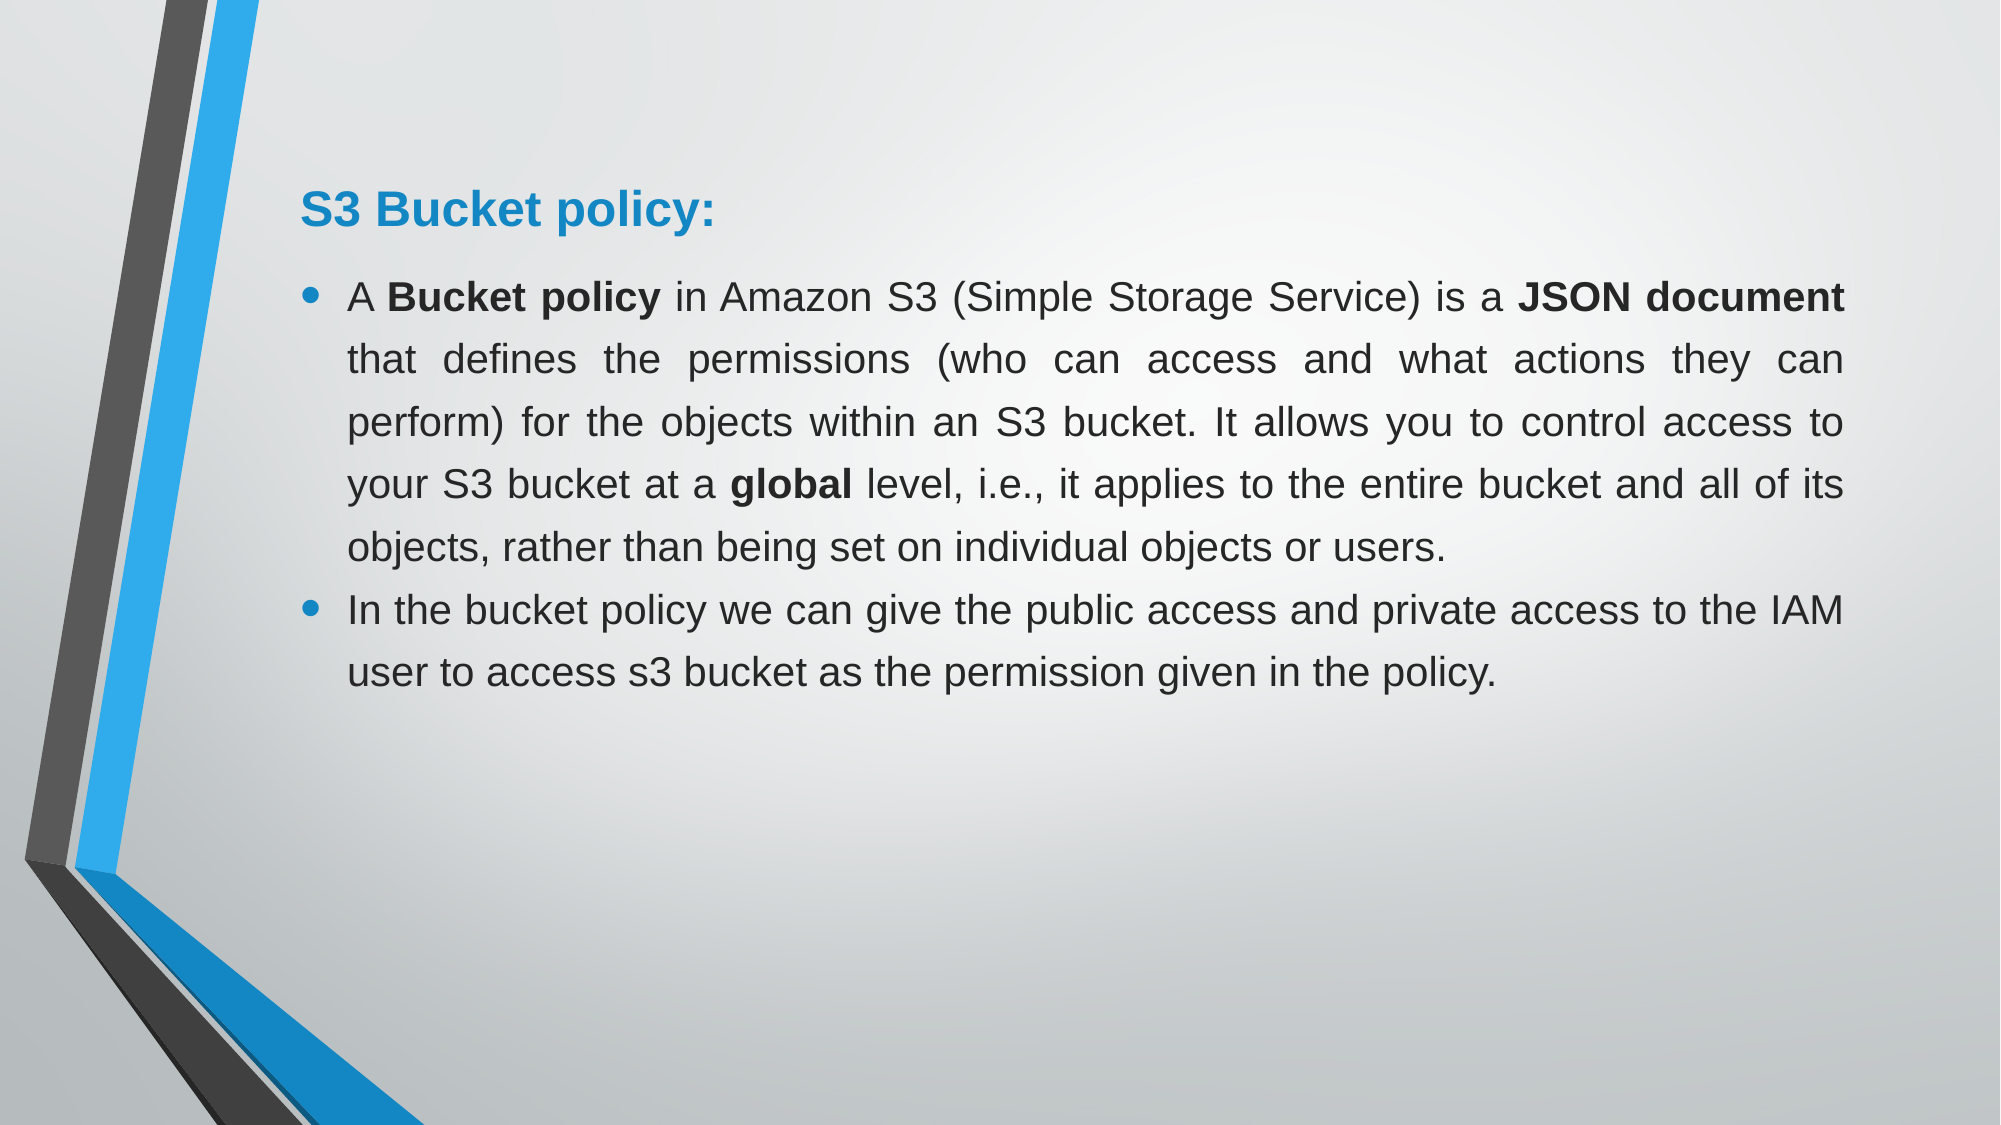

S3 Bucket policy:
A Bucket policy in Amazon S3 (Simple Storage Service) is a JSON document that defines the permissions (who can access and what actions they can perform) for the objects within an S3 bucket. It allows you to control access to your S3 bucket at a global level, i.e., it applies to the entire bucket and all of its objects, rather than being set on individual objects or users.
In the bucket policy we can give the public access and private access to the IAM user to access s3 bucket as the permission given in the policy.